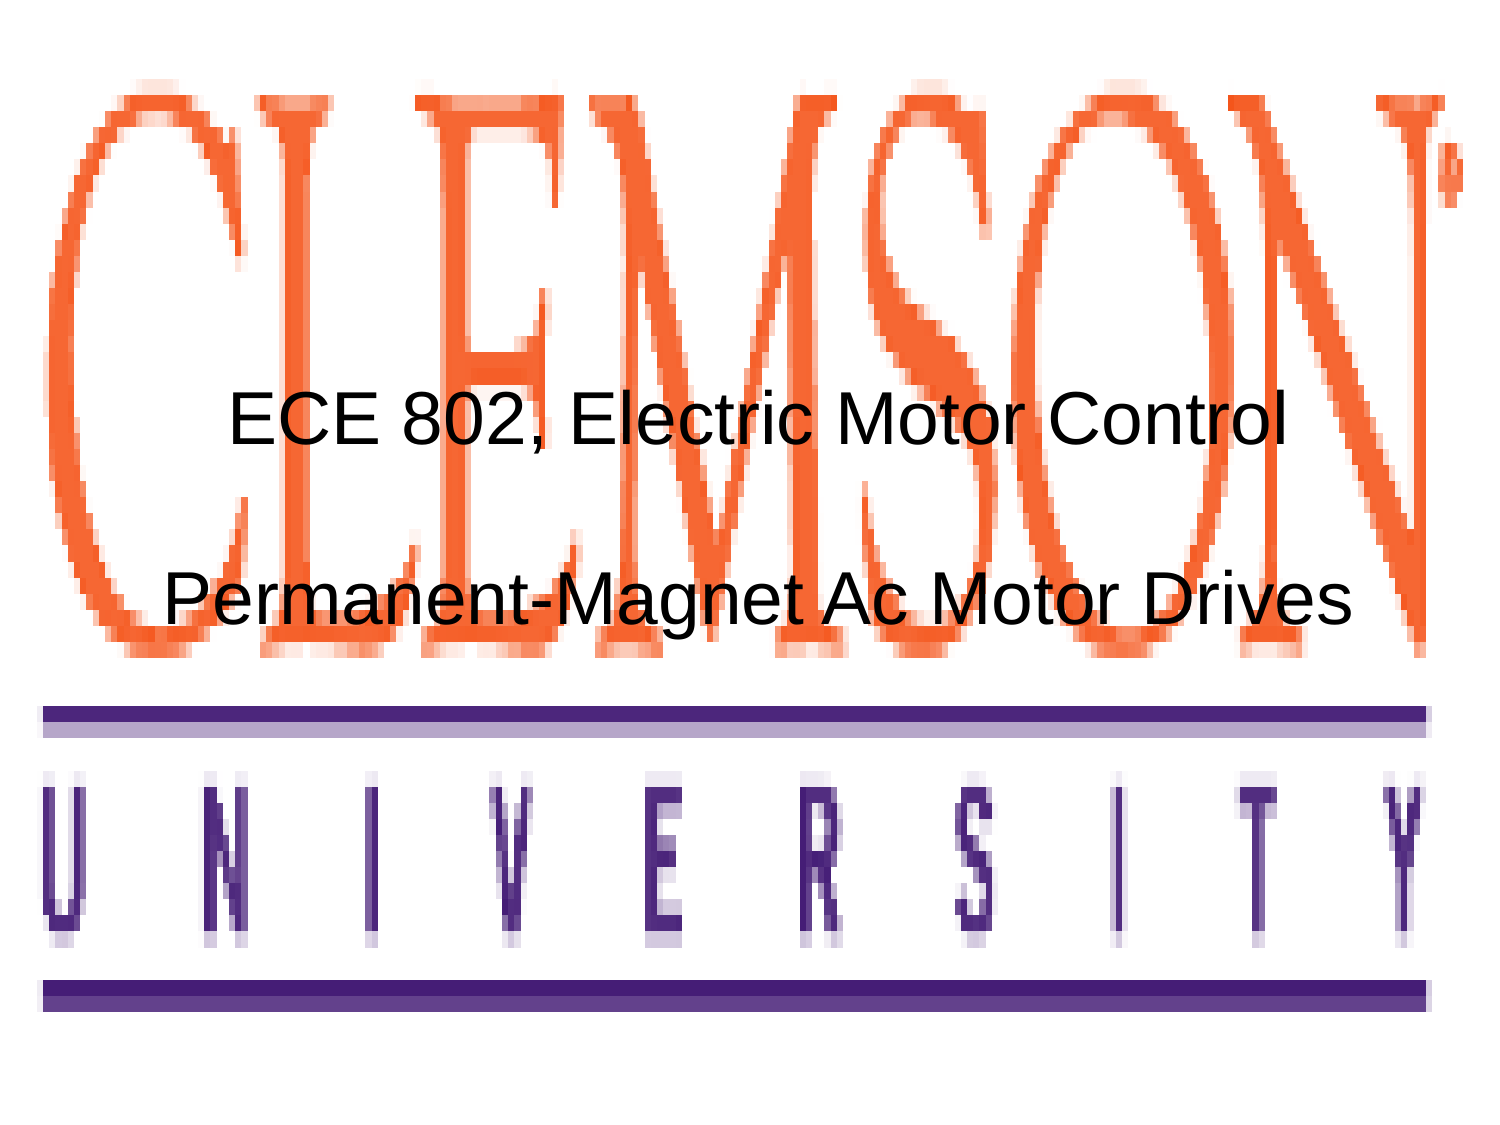

ECE 802, Electric Motor Control

Permanent-Magnet Ac Motor Drives